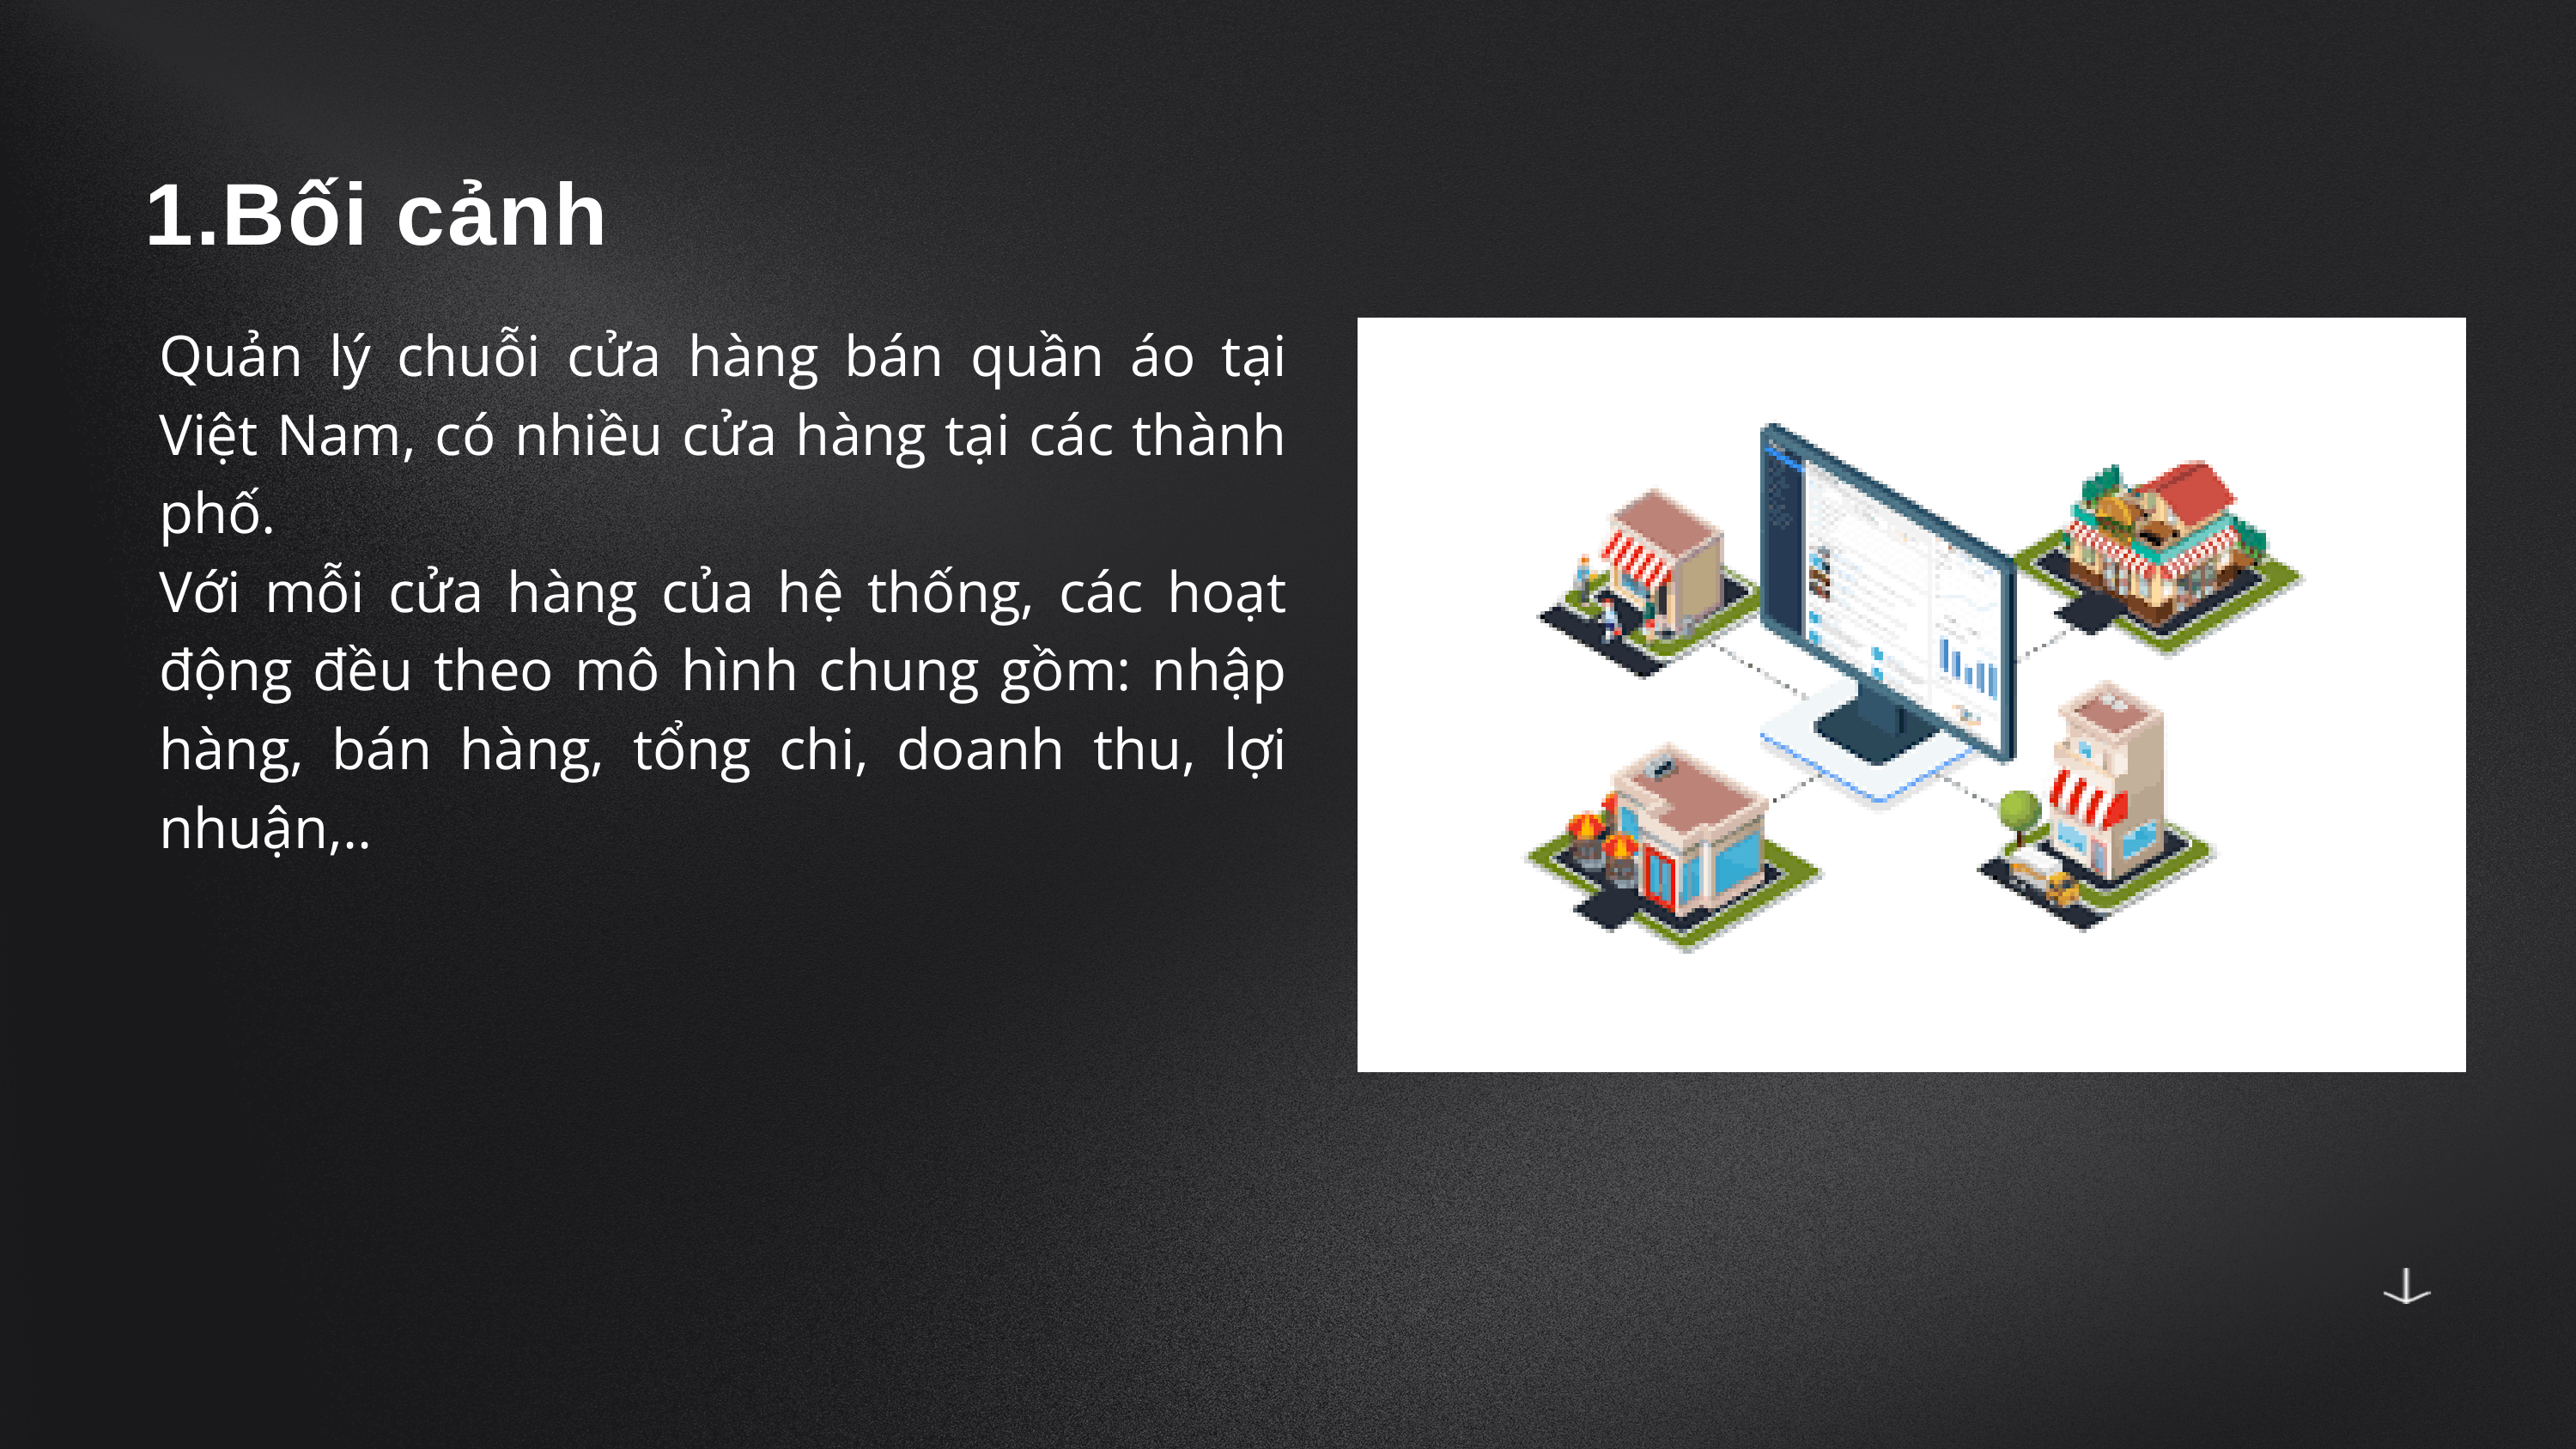

1.Bối cảnh

Quản lý chuỗi cửa hàng bán quần áo tại Việt Nam, có nhiều cửa hàng tại các thành phố.
Với mỗi cửa hàng của hệ thống, các hoạt động đều theo mô hình chung gồm: nhập hàng, bán hàng, tổng chi, doanh thu, lợi nhuận,..